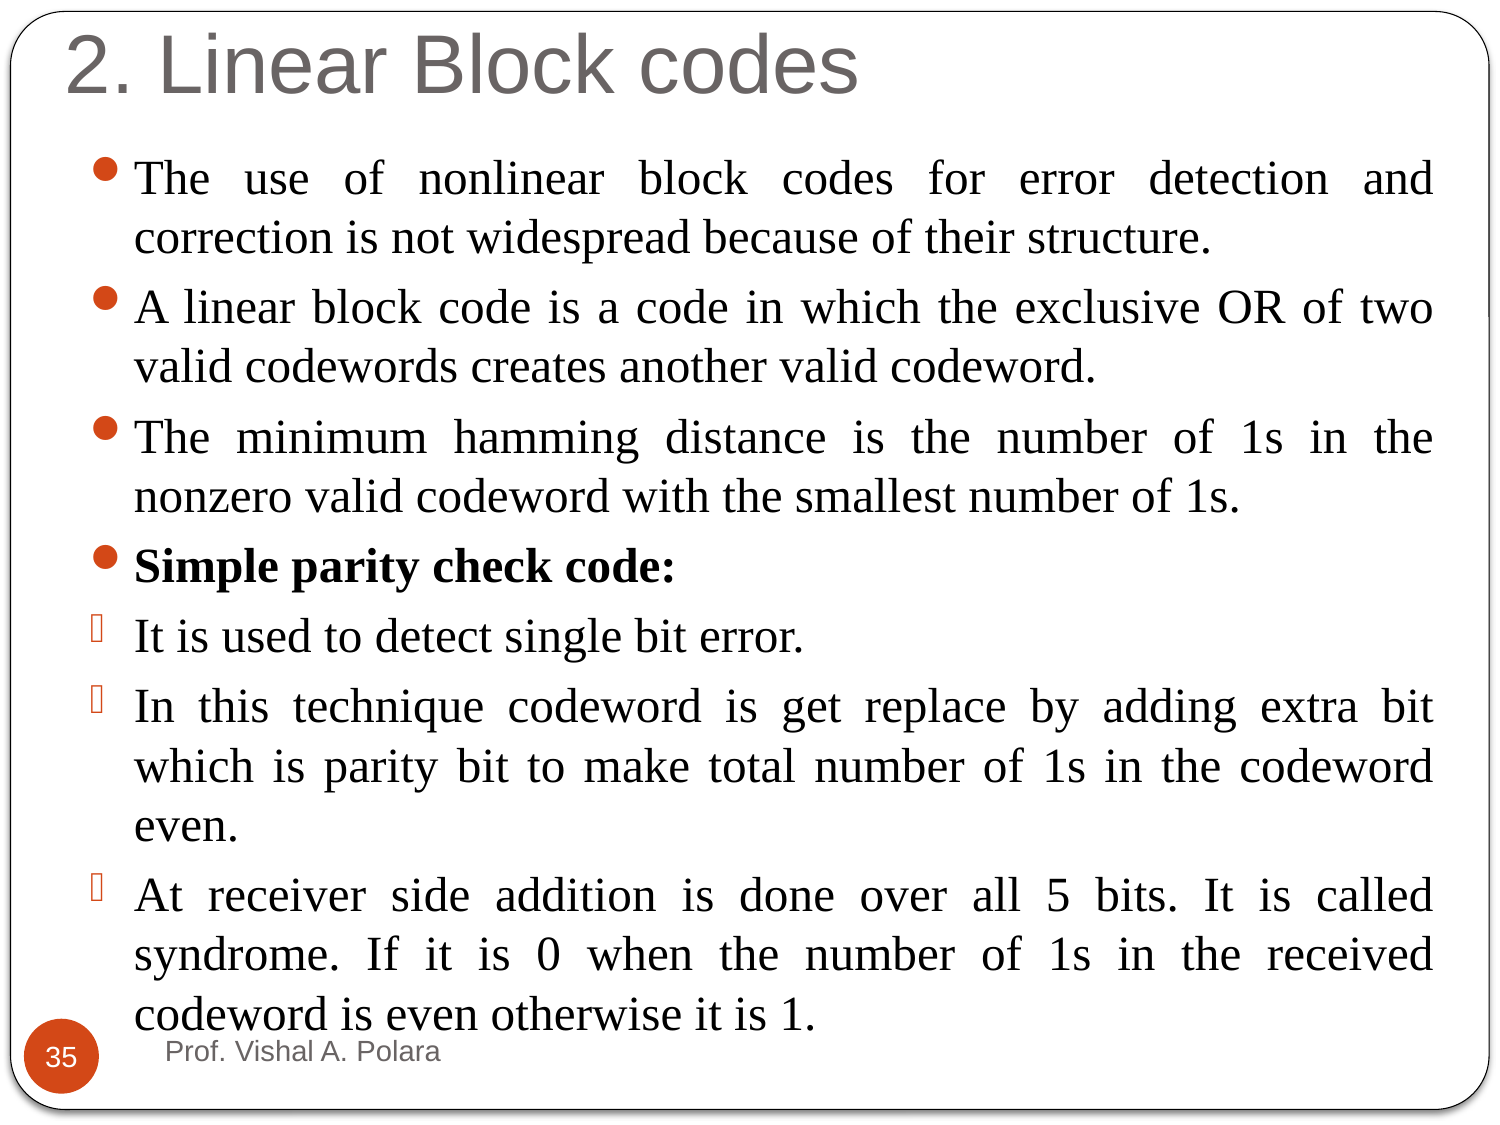

# 2. Linear Block codes
The use of nonlinear block codes for error detection and correction is not widespread because of their structure.
A linear block code is a code in which the exclusive OR of two valid codewords creates another valid codeword.
The minimum hamming distance is the number of 1s in the nonzero valid codeword with the smallest number of 1s.
Simple parity check code:
It is used to detect single bit error.
In this technique codeword is get replace by adding extra bit which is parity bit to make total number of 1s in the codeword even.
At receiver side addition is done over all 5 bits. It is called syndrome. If it is 0 when the number of 1s in the received codeword is even otherwise it is 1.

Prof. Vishal A. Polara
35